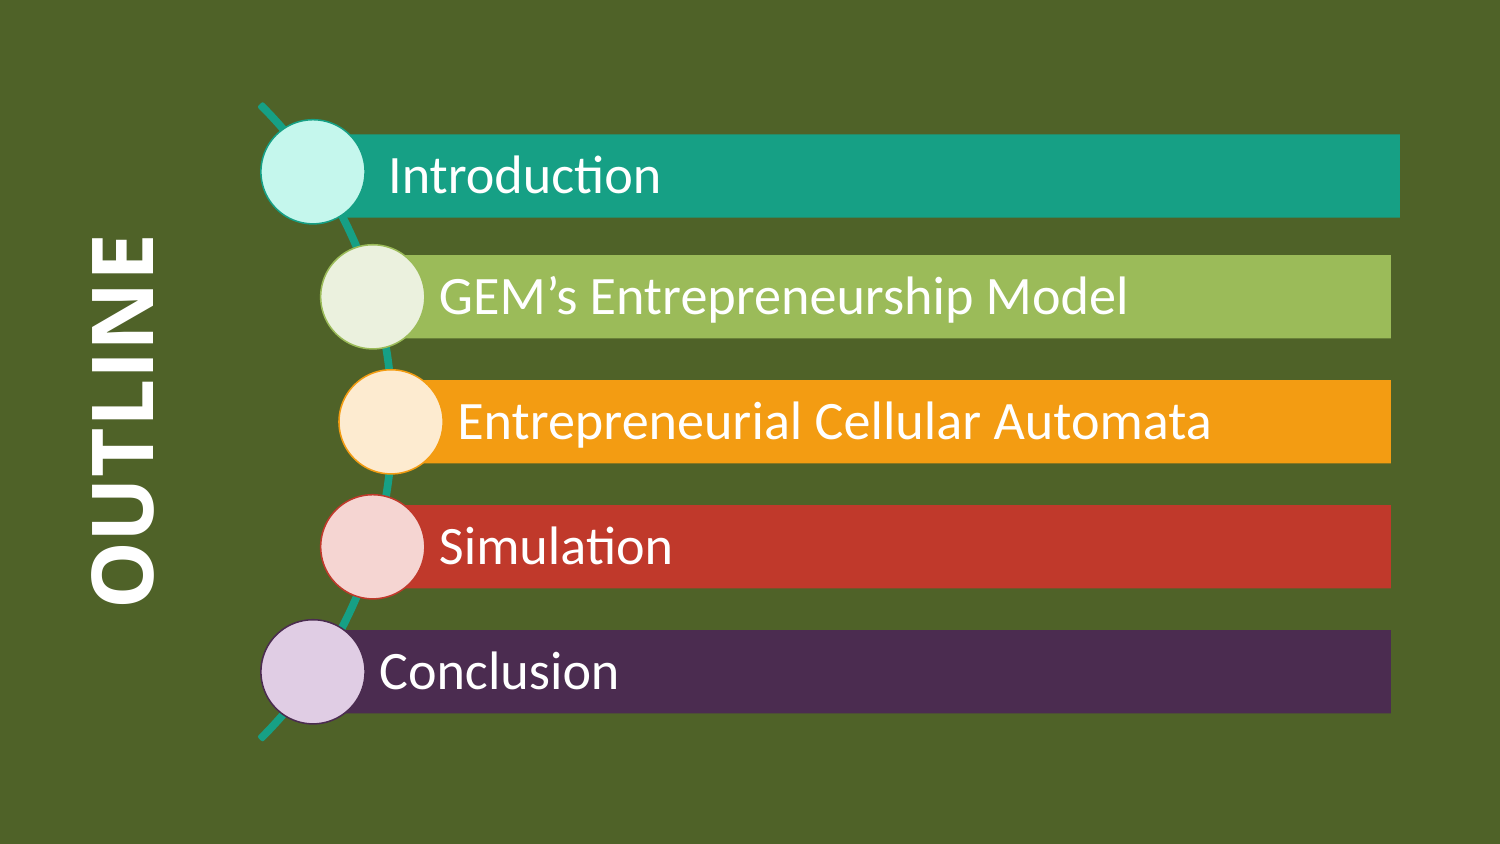

Introduction
GEM’s Entrepreneurship Model
Entrepreneurial Cellular Automata
Simulation
Conclusion
Outline